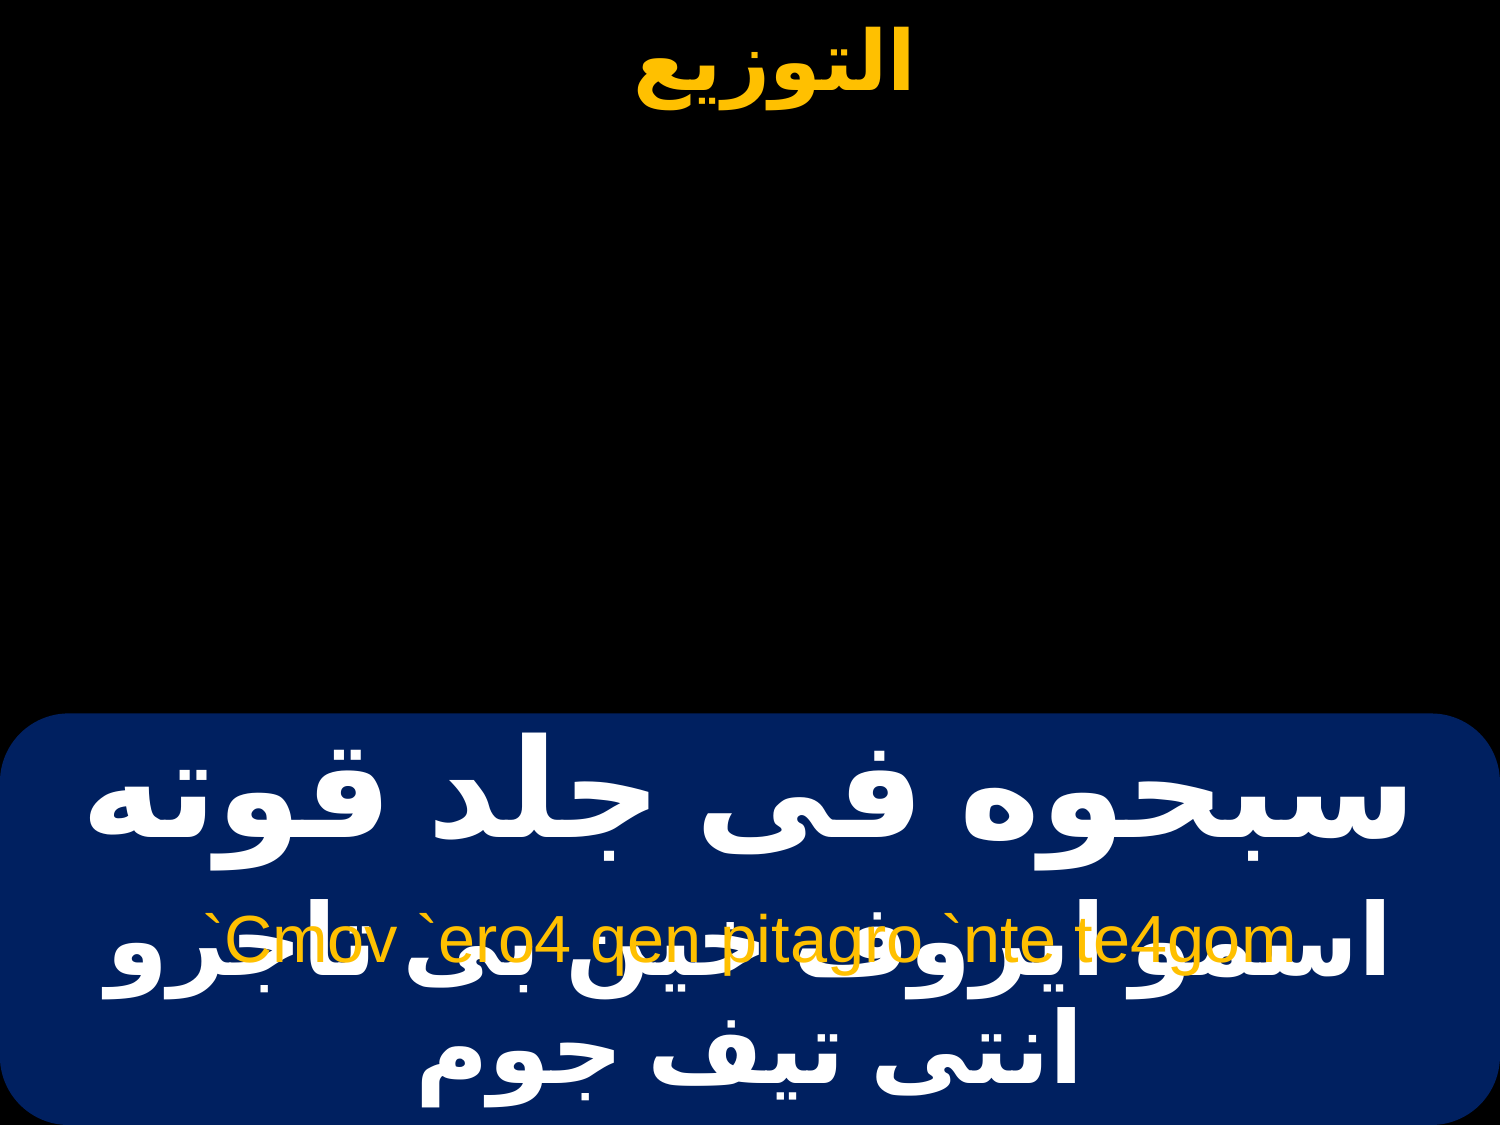

# سبحوه فى جلد قوته
`Cmov `ero4 qen pitagro `nte te4gom
اسمو ايروف خين بى تاجرو انتى تيف جوم